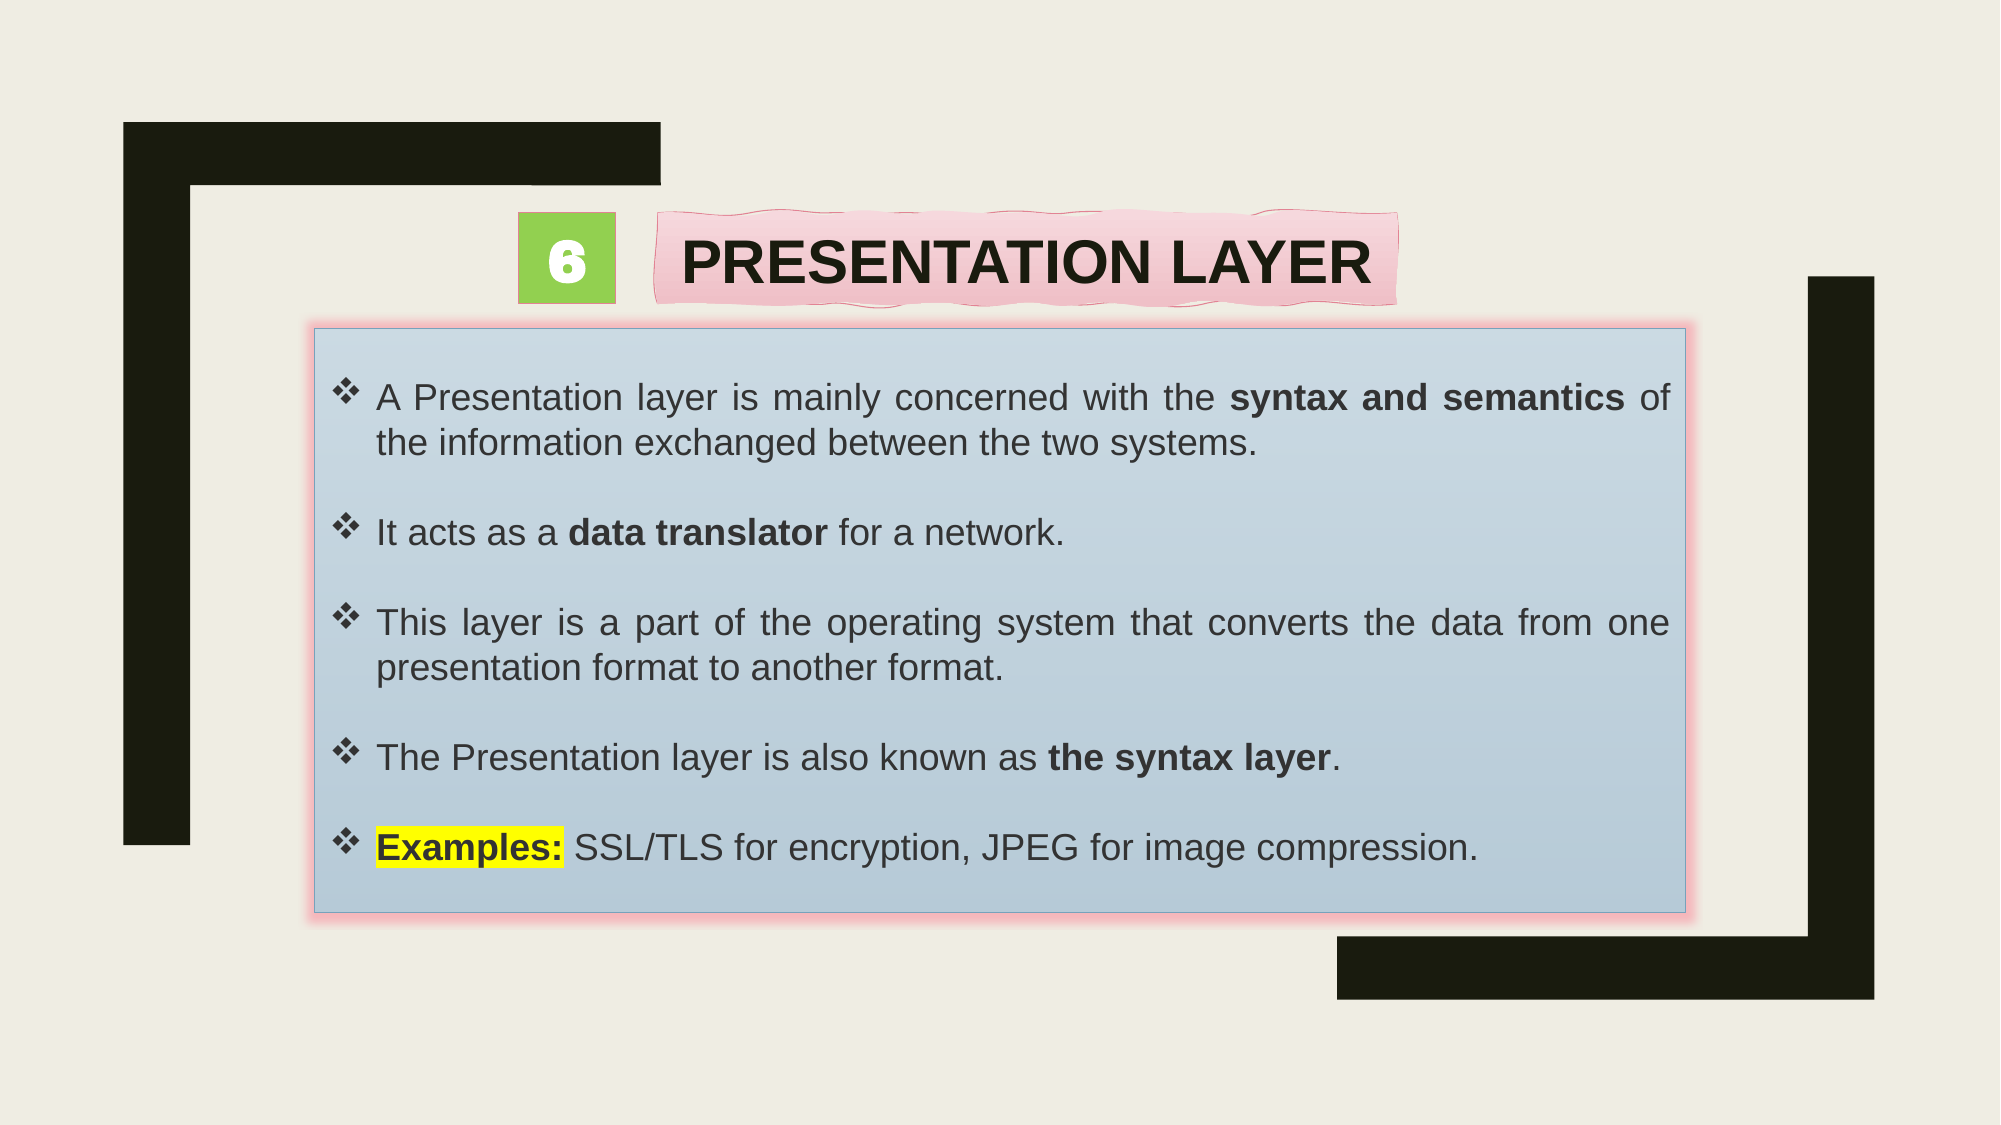

6
Presentation Layer
A Presentation layer is mainly concerned with the syntax and semantics of the information exchanged between the two systems.

It acts as a data translator for a network.

This layer is a part of the operating system that converts the data from one presentation format to another format.

The Presentation layer is also known as the syntax layer.

Examples: SSL/TLS for encryption, JPEG for image compression.